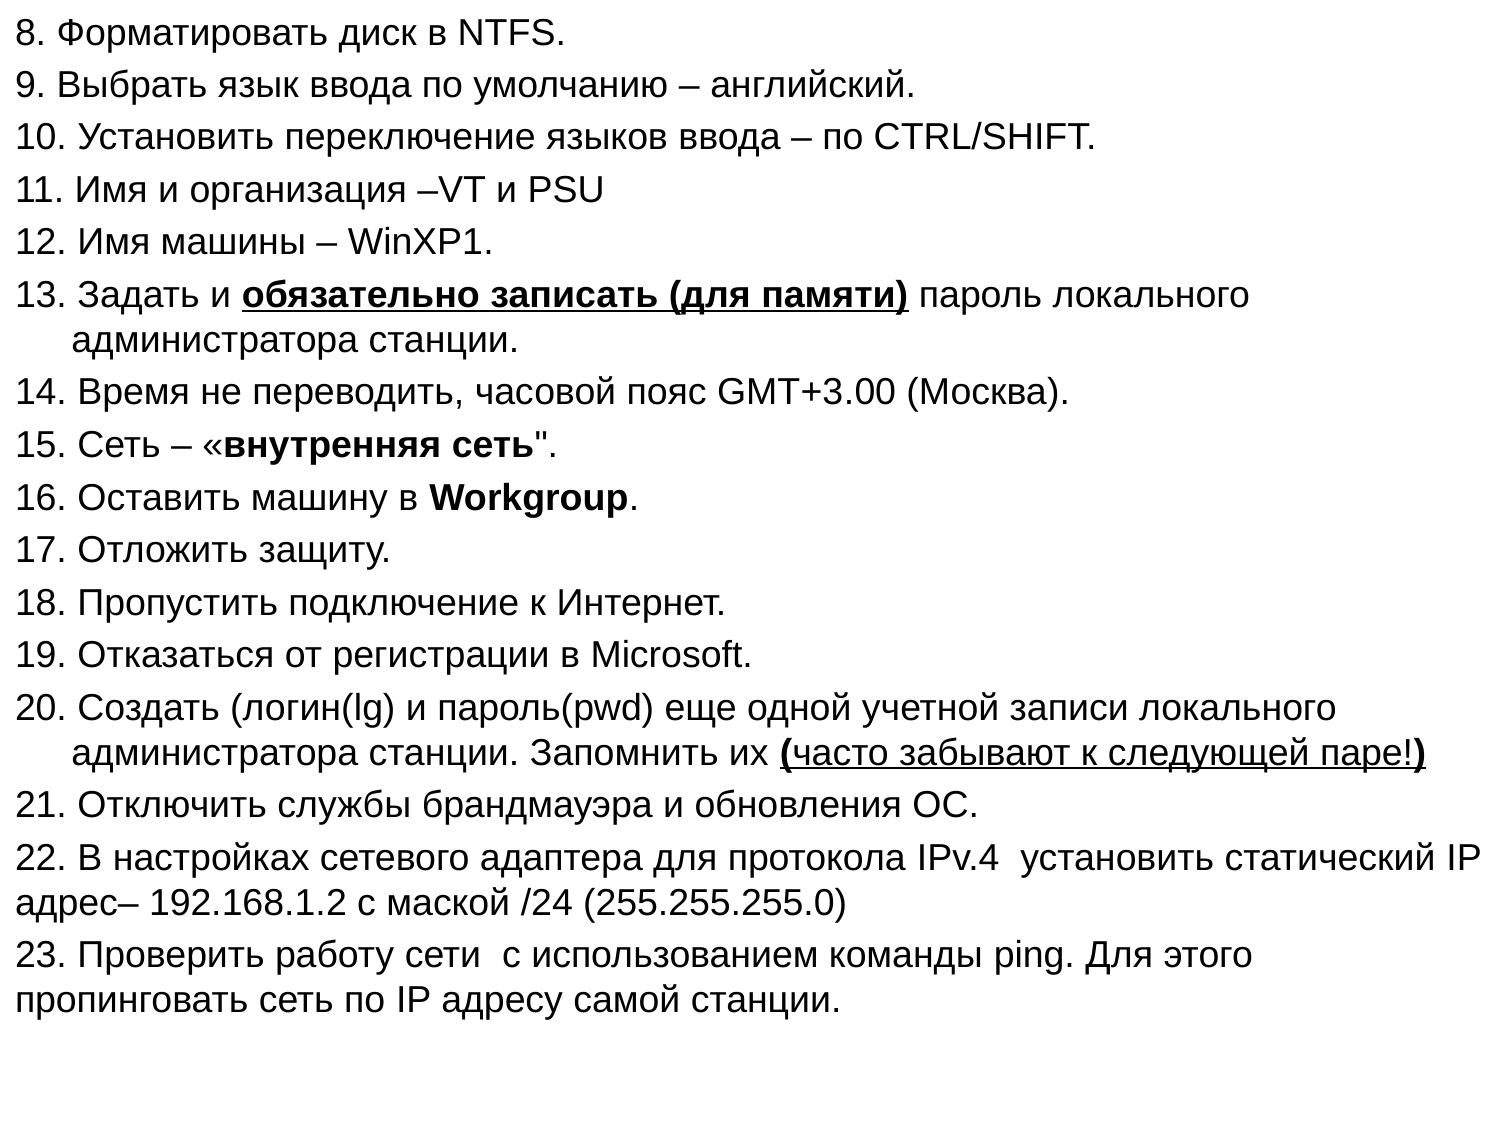

# 8. Форматировать диск в NTFS.
9. Выбрать язык ввода по умолчанию – английский.
10. Установить переключение языков ввода – по CTRL/SHIFT.
11. Имя и организация –VT и PSU
12. Имя машины – WinXP1.
13. Задать и обязательно записать (для памяти) пароль локального администратора станции.
14. Время не переводить, часовой пояс GMT+3.00 (Москва).
15. Сеть – «внутренняя сеть".
16. Оставить машину в Workgroup.
17. Отложить защиту.
18. Пропустить подключение к Интернет.
19. Отказаться от регистрации в Microsoft.
20. Создать (логин(lg) и пароль(pwd) еще одной учетной записи локального администратора станции. Запомнить их (часто забывают к следующей паре!)
21. Отключить службы брандмауэра и обновления ОС.
22. В настройках сетевого адаптера для протокола IPv.4  установить статический IP адрес– 192.168.1.2 с маской /24 (255.255.255.0)
23. Проверить работу сети  с использованием команды ping. Для этого пропинговать сеть по IP адресу самой станции.